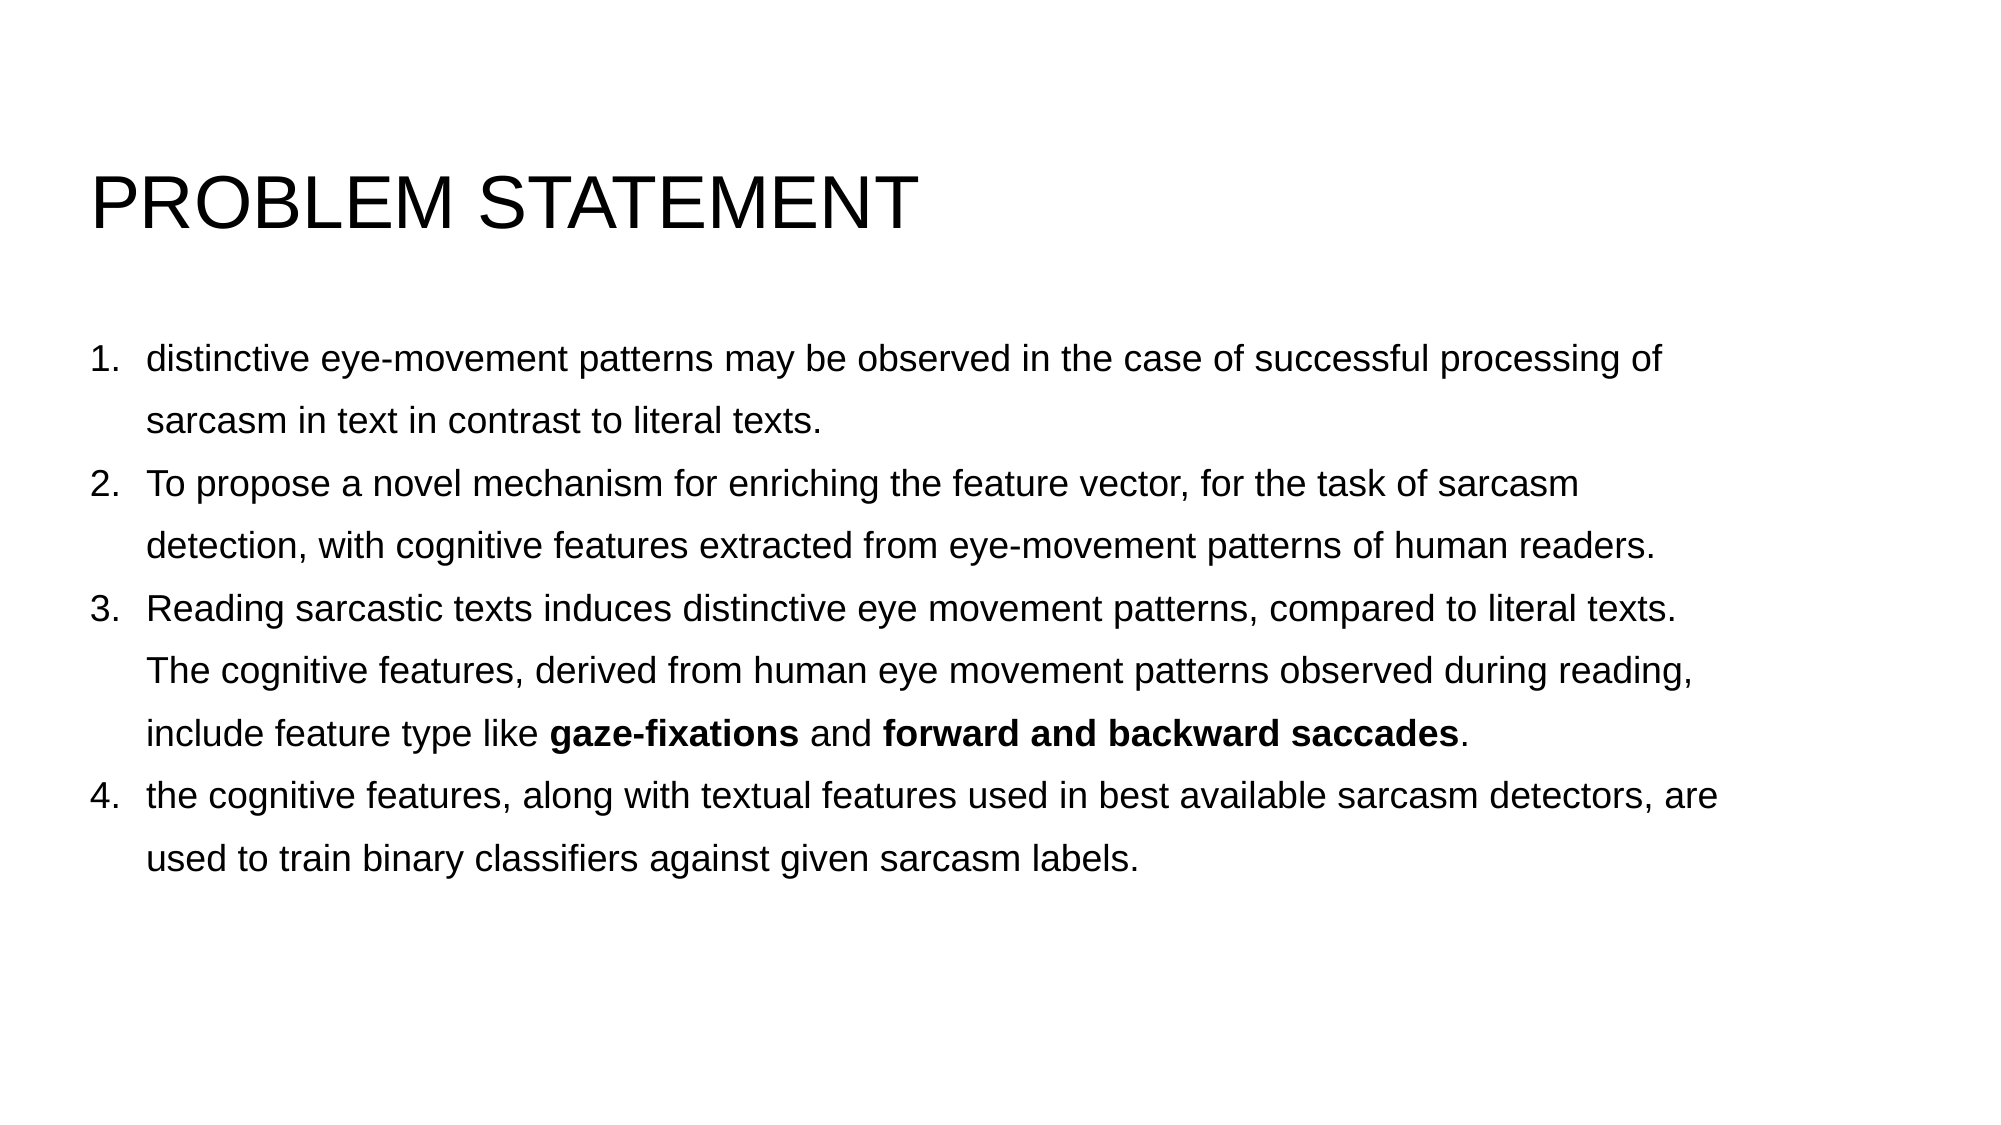

# Problem statement
distinctive eye-movement patterns may be observed in the case of successful processing of sarcasm in text in contrast to literal texts.
To propose a novel mechanism for enriching the feature vector, for the task of sarcasm detection, with cognitive features extracted from eye-movement patterns of human readers.
Reading sarcastic texts induces distinctive eye movement patterns, compared to literal texts. The cognitive features, derived from human eye movement patterns observed during reading, include feature type like gaze-fixations and forward and backward saccades.
the cognitive features, along with textual features used in best available sarcasm detectors, are used to train binary classifiers against given sarcasm labels.